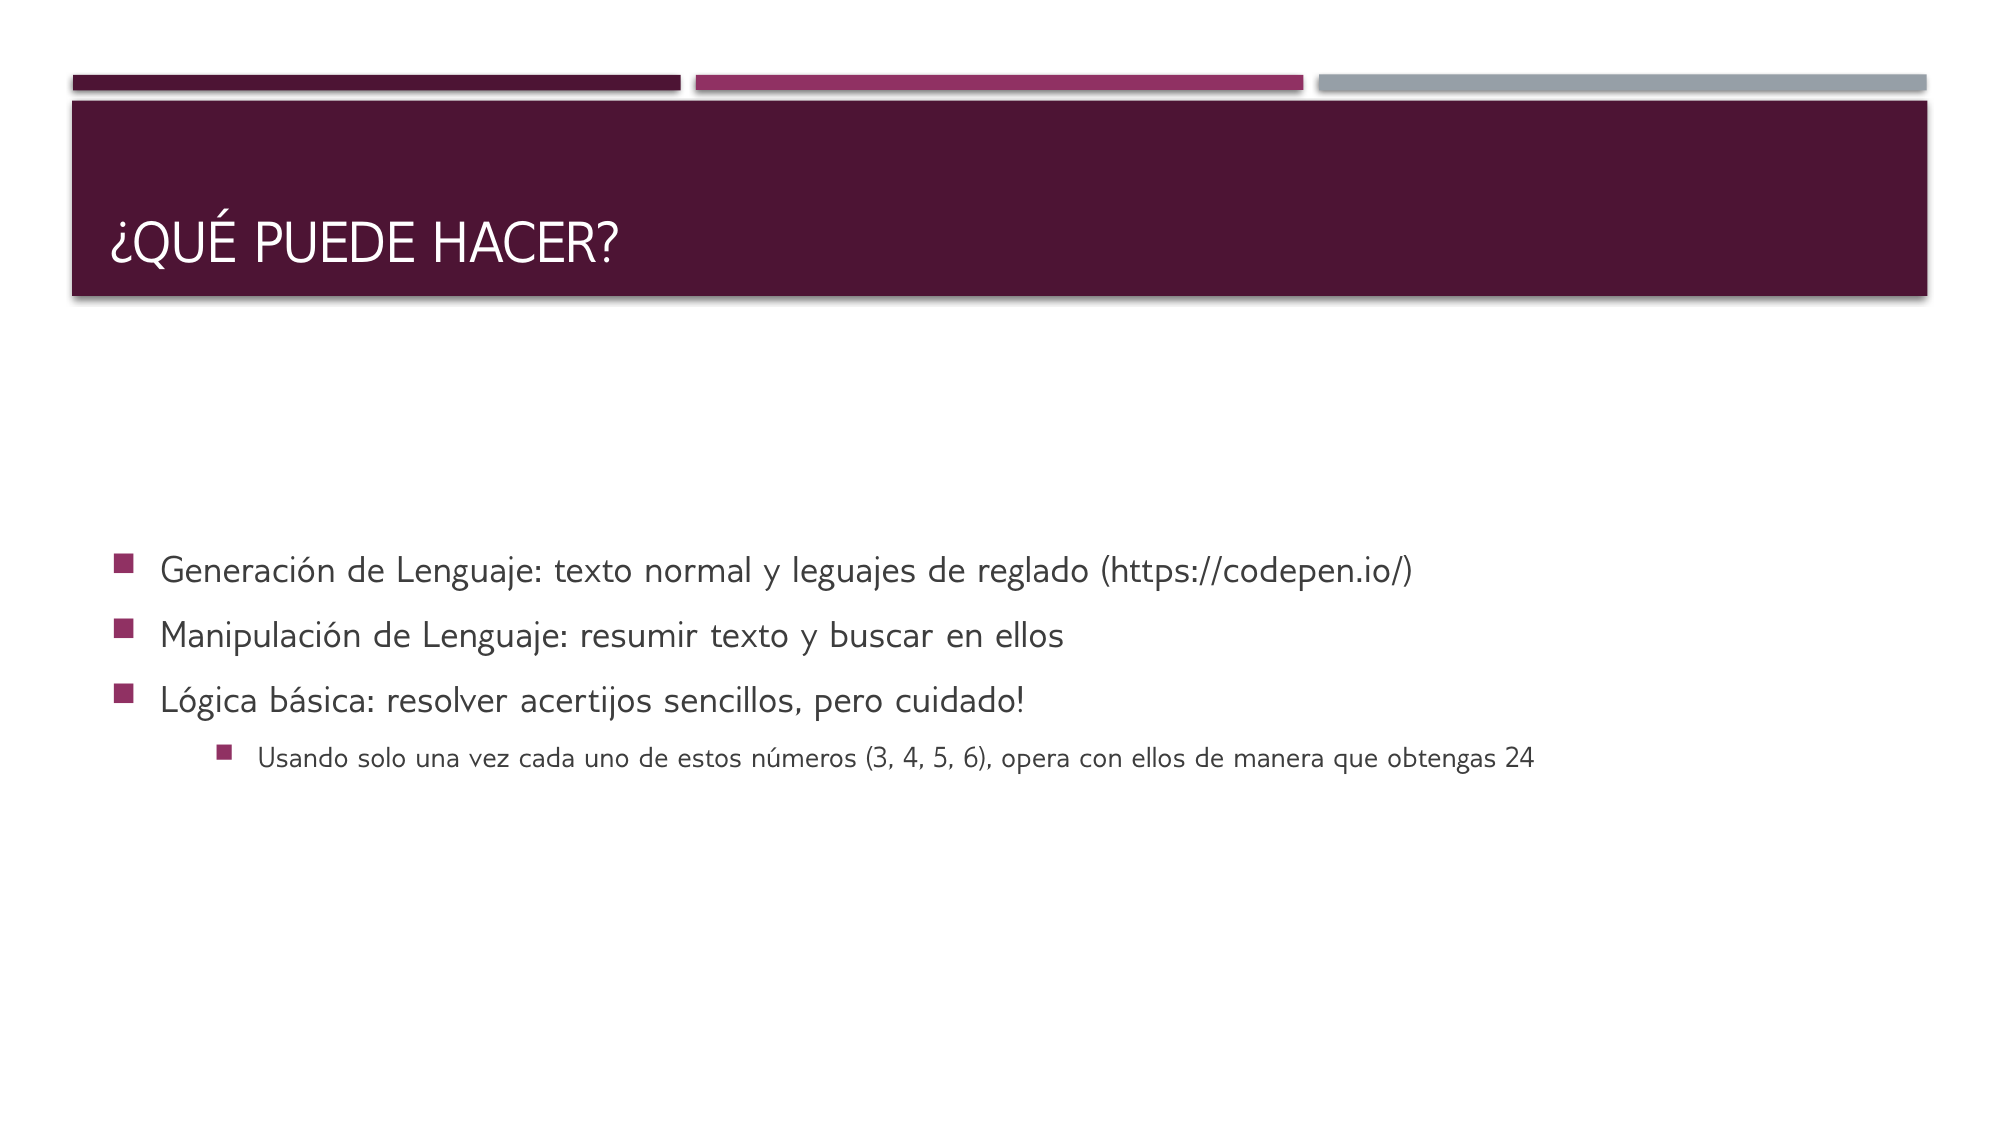

# ¿Qué puede hacer?
Generación de Lenguaje: texto normal y leguajes de reglado (https://codepen.io/)
Manipulación de Lenguaje: resumir texto y buscar en ellos
Lógica básica: resolver acertijos sencillos, pero cuidado!
Usando solo una vez cada uno de estos números (3, 4, 5, 6), opera con ellos de manera que obtengas 24